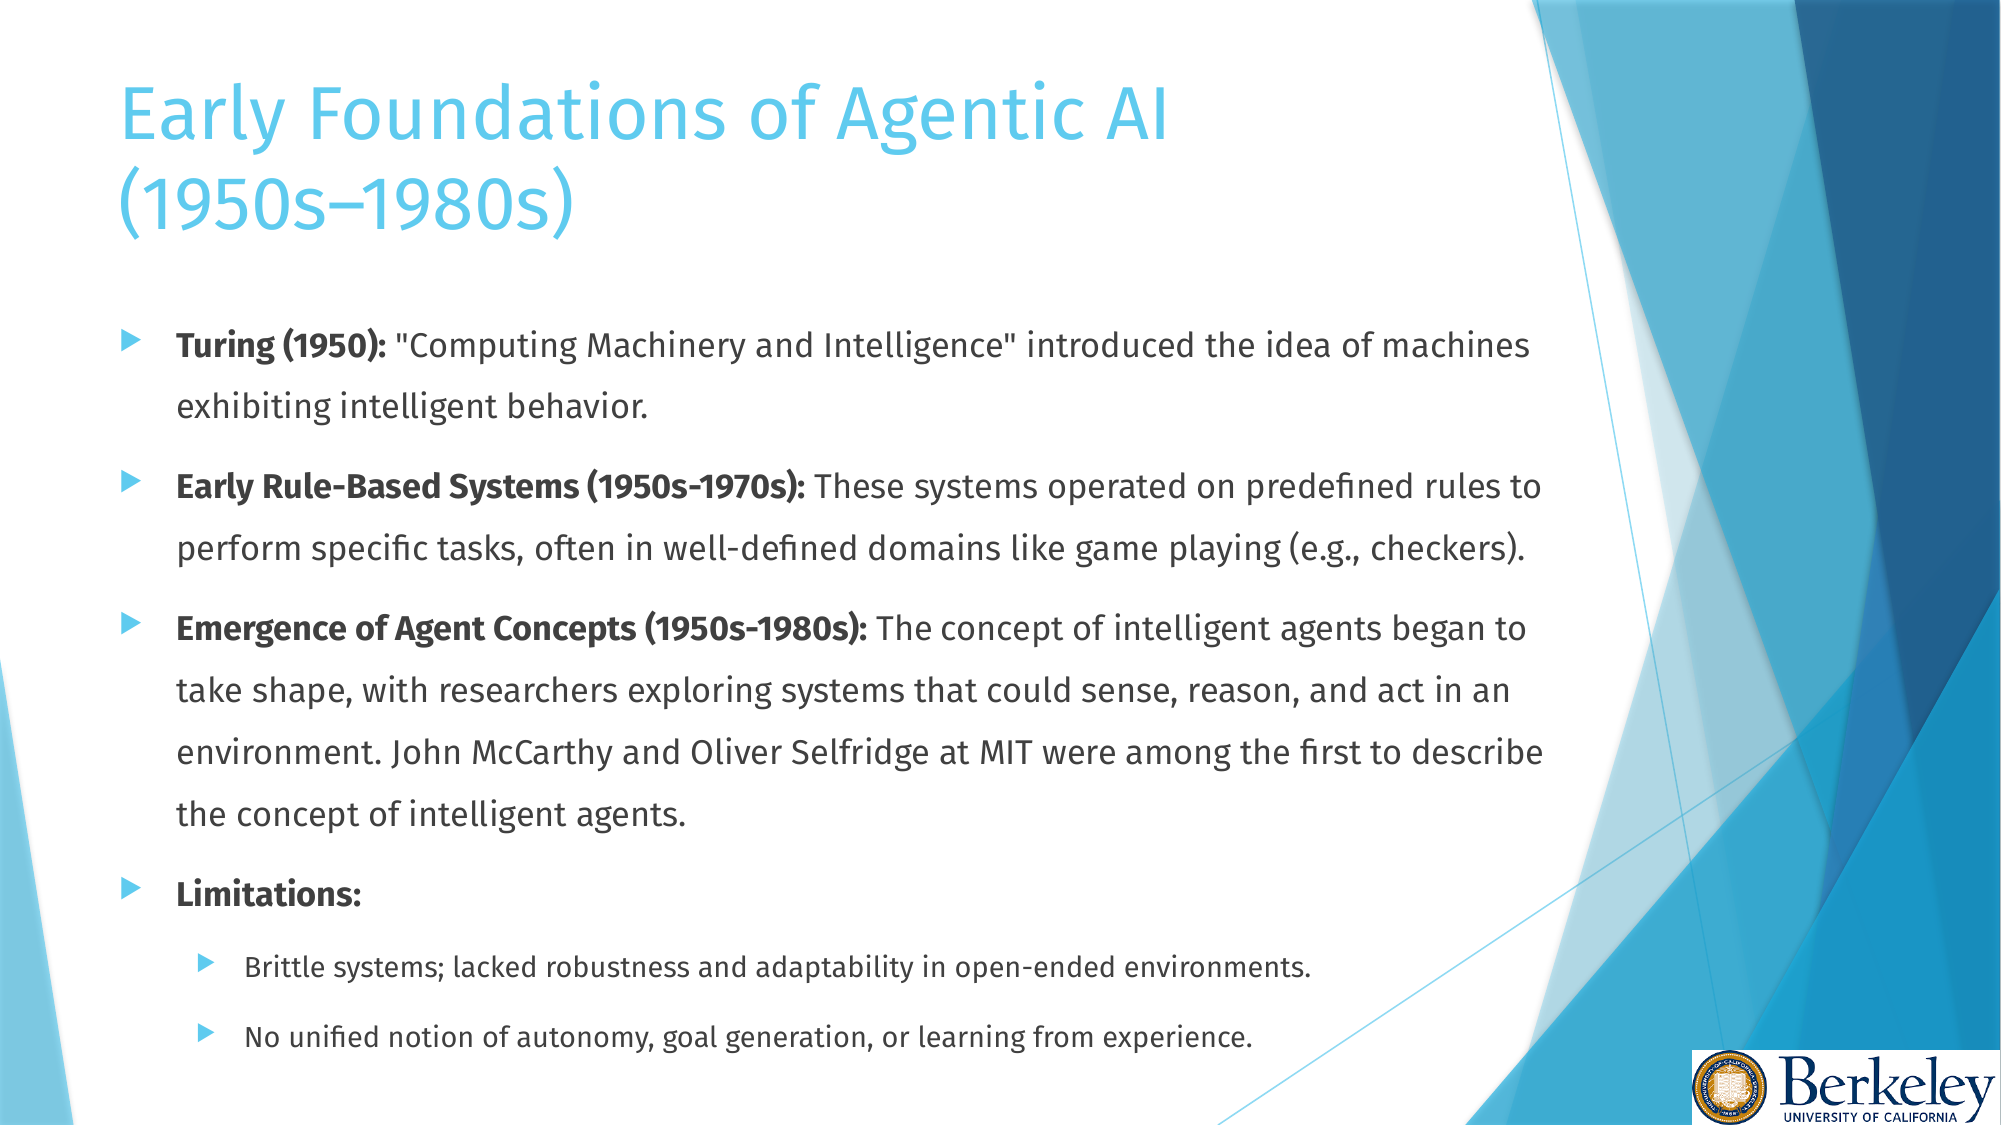

# Early Foundations of Agentic AI (1950s–1980s)
Turing (1950): "Computing Machinery and Intelligence" introduced the idea of machines exhibiting intelligent behavior.
Early Rule-Based Systems (1950s-1970s): These systems operated on predefined rules to perform specific tasks, often in well-defined domains like game playing (e.g., checkers).
Emergence of Agent Concepts (1950s-1980s): The concept of intelligent agents began to take shape, with researchers exploring systems that could sense, reason, and act in an environment. John McCarthy and Oliver Selfridge at MIT were among the first to describe the concept of intelligent agents.
Limitations:
Brittle systems; lacked robustness and adaptability in open-ended environments.
No unified notion of autonomy, goal generation, or learning from experience.